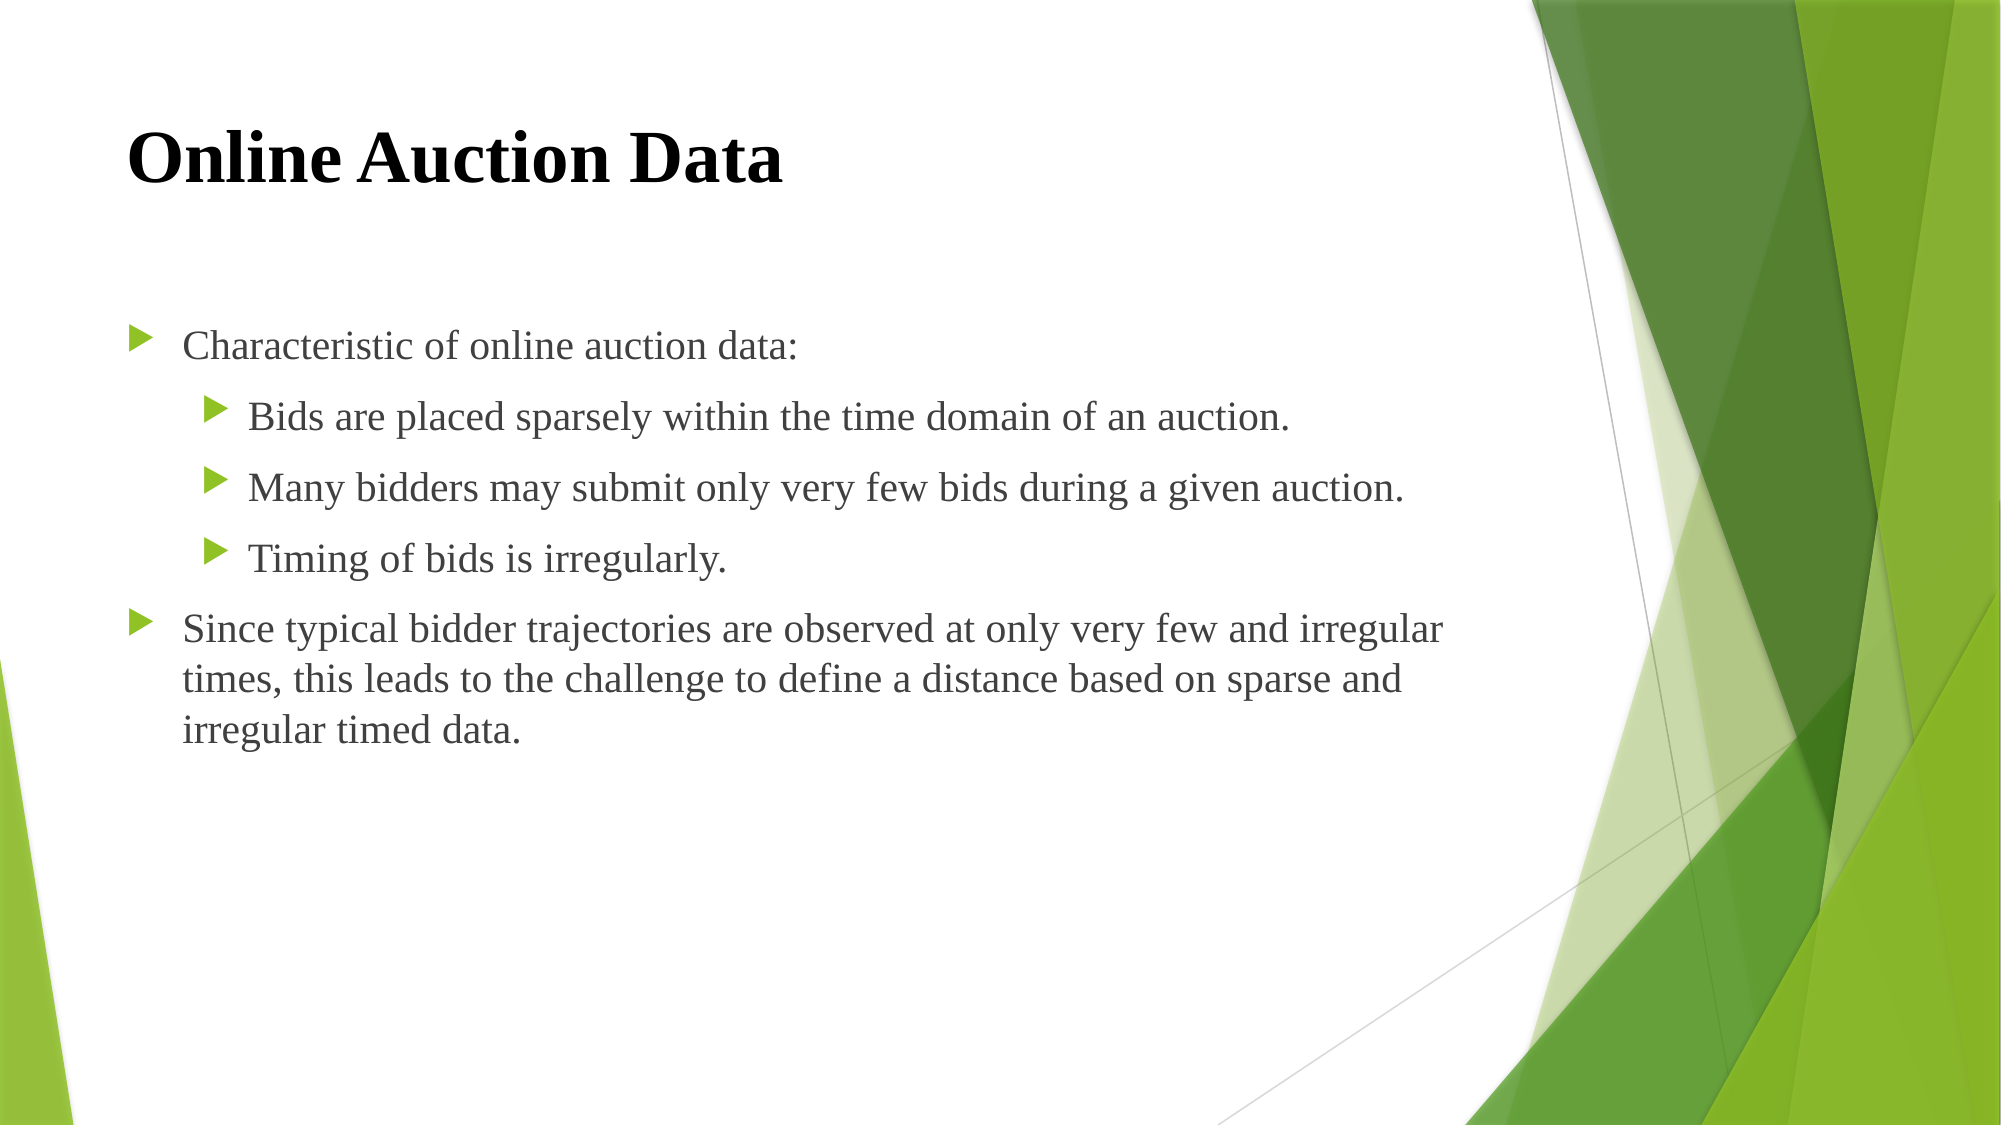

# Online Auction Data
Characteristic of online auction data:
Bids are placed sparsely within the time domain of an auction.
Many bidders may submit only very few bids during a given auction.
Timing of bids is irregularly.
Since typical bidder trajectories are observed at only very few and irregular times, this leads to the challenge to define a distance based on sparse and irregular timed data.